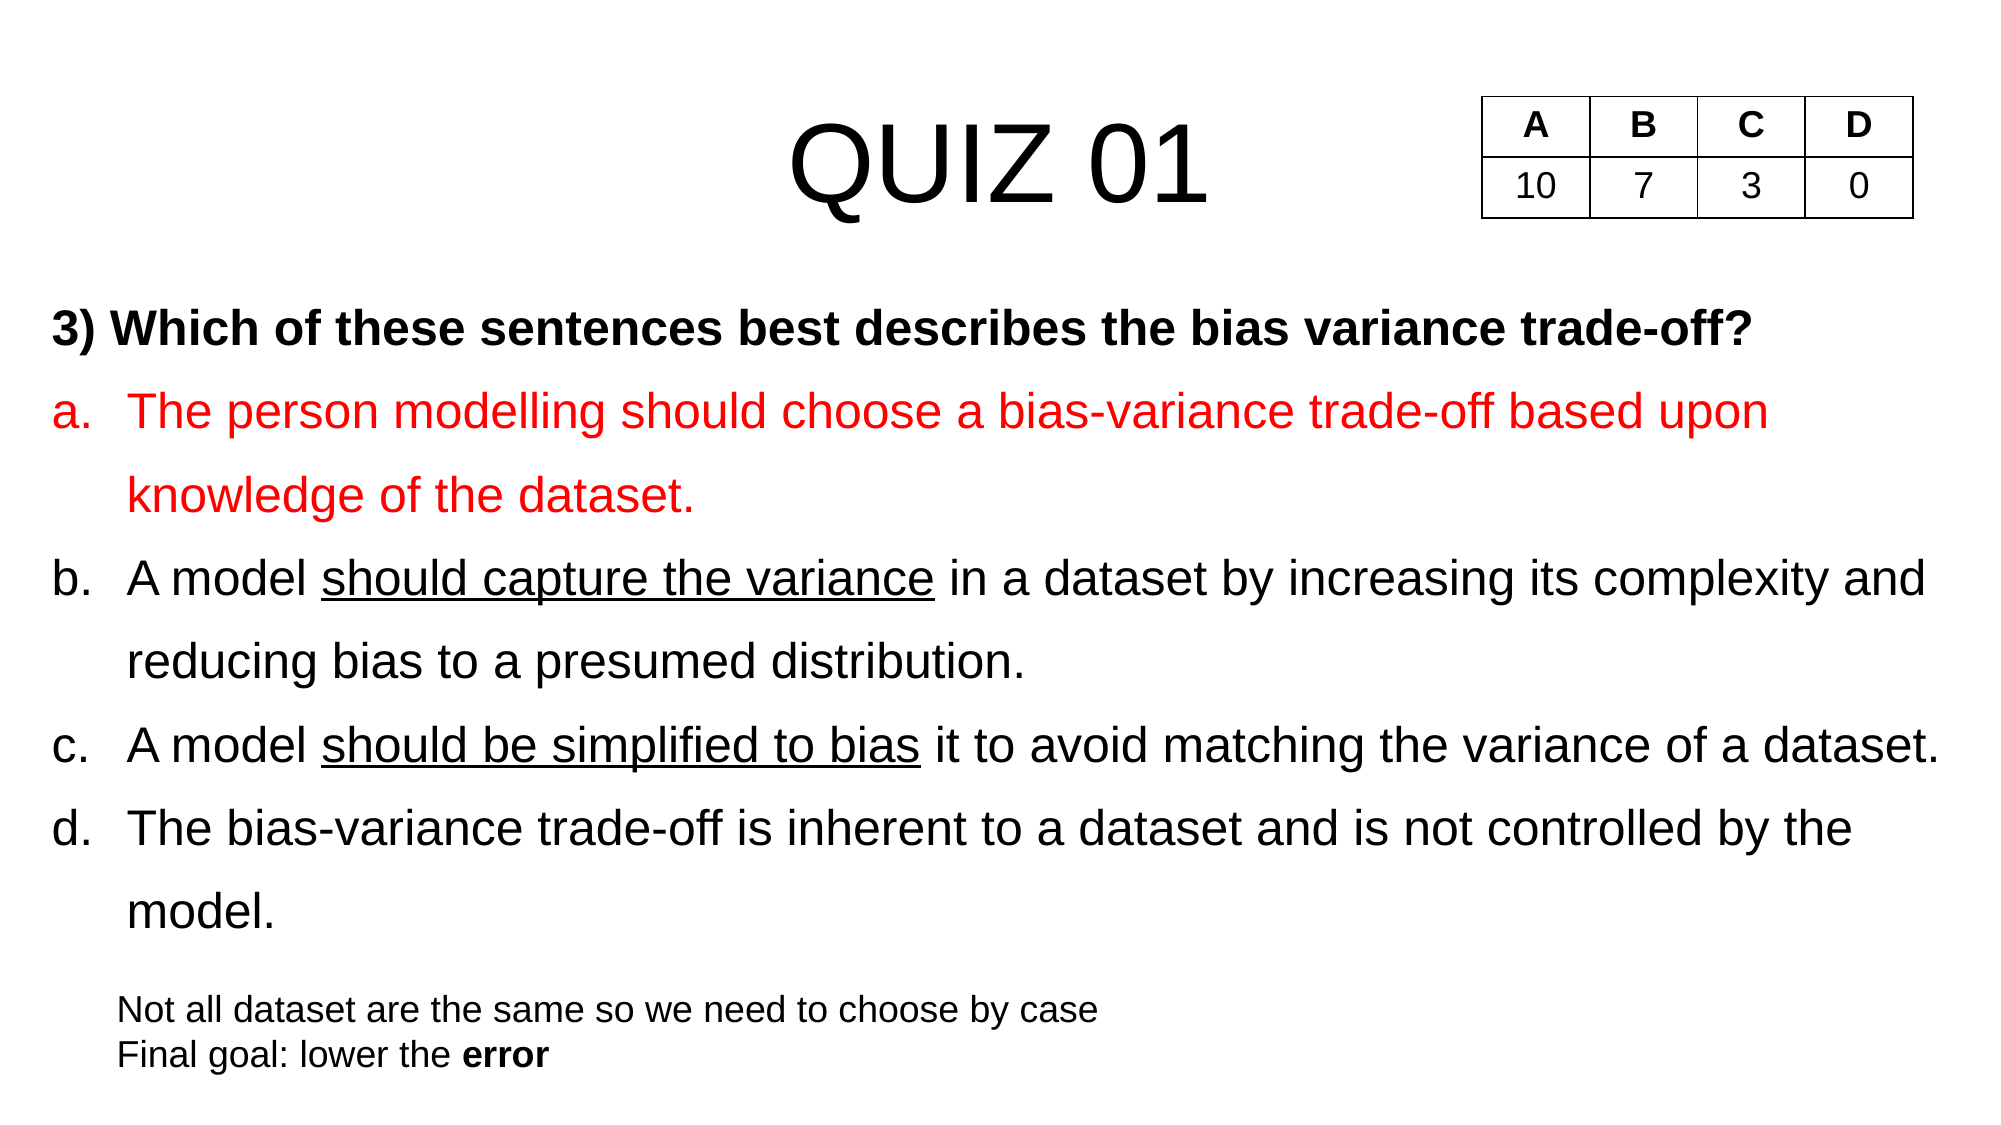

QUIZ 01
| A | B | C | D |
| --- | --- | --- | --- |
| 10 | 7 | 3 | 0 |
3) Which of these sentences best describes the bias variance trade-off?
The person modelling should choose a bias-variance trade-off based upon knowledge of the dataset.
A model should capture the variance in a dataset by increasing its complexity and reducing bias to a presumed distribution.
A model should be simplified to bias it to avoid matching the variance of a dataset.
The bias-variance trade-off is inherent to a dataset and is not controlled by the model.
Not all dataset are the same so we need to choose by case
Final goal: lower the error